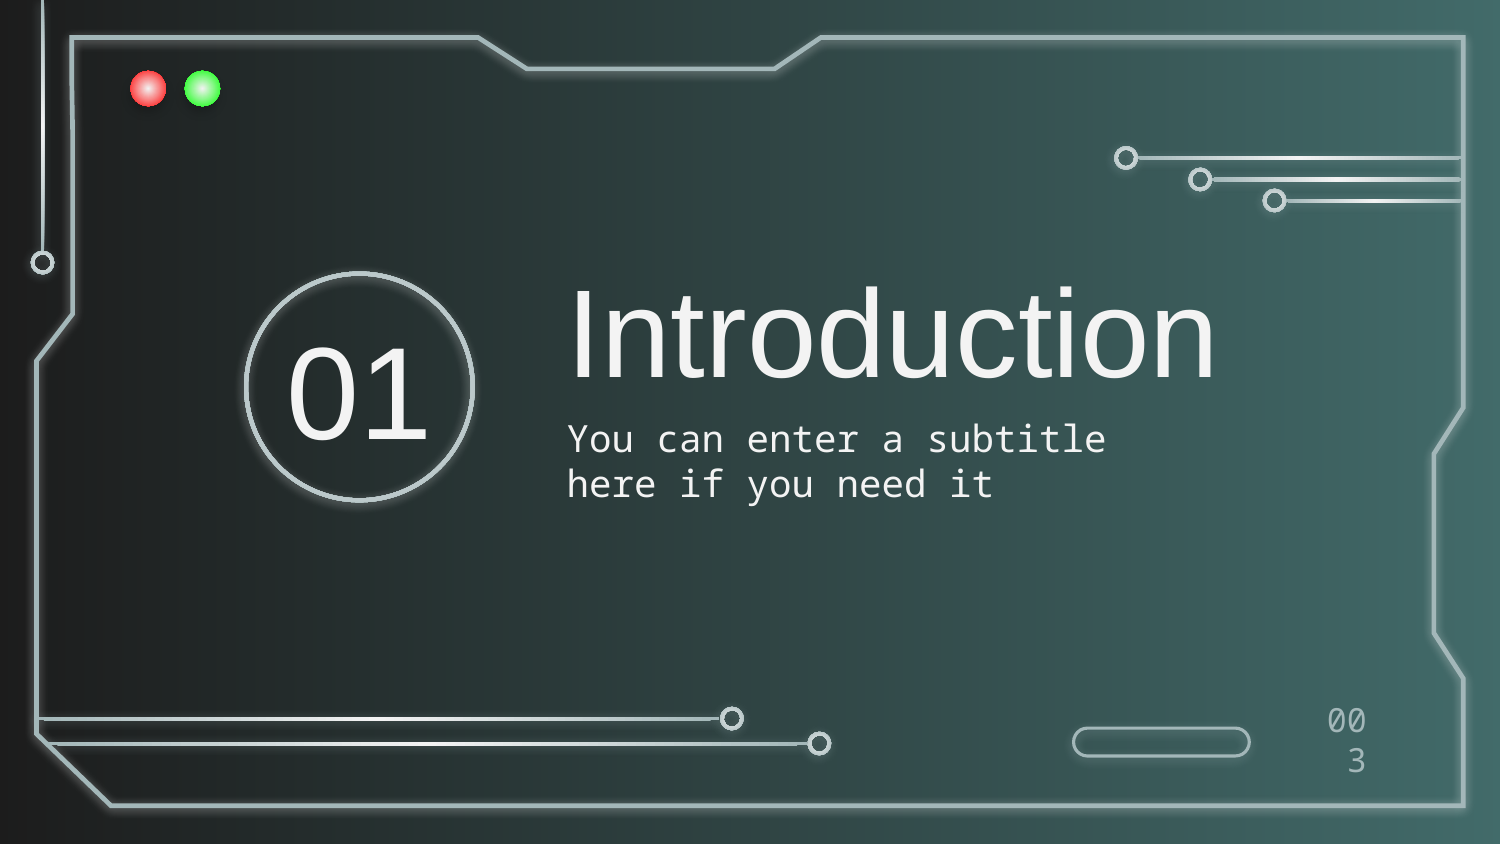

# Introduction

01
You can enter a subtitle here if you need it

003